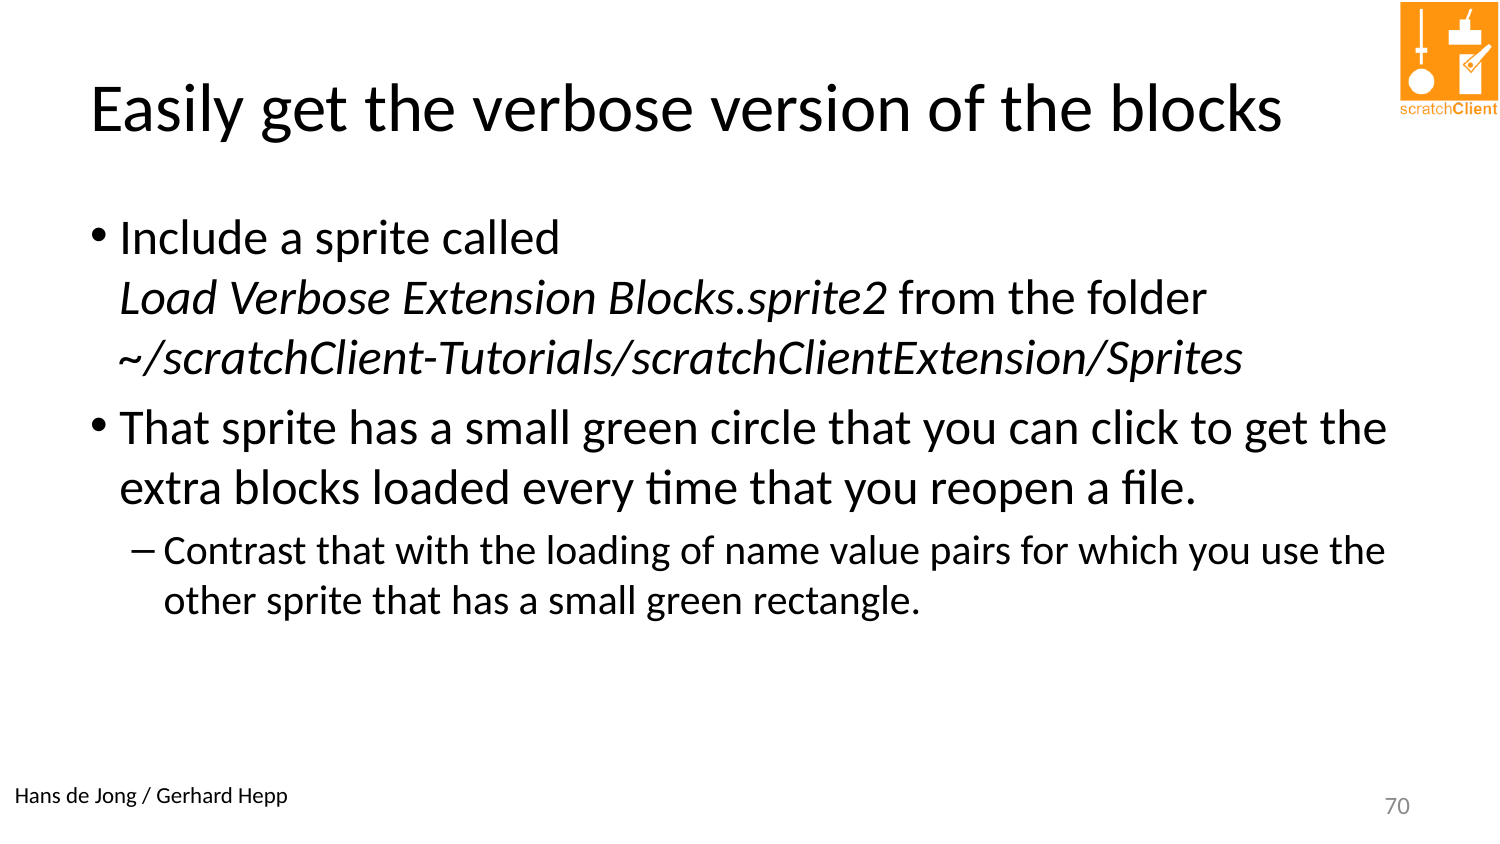

# Easily get the verbose version of the blocks
Include a sprite called
Load Verbose Extension Blocks.sprite2 from the folder ~/scratchClient-Tutorials/scratchClientExtension/Sprites
That sprite has a small green circle that you can click to get the extra blocks loaded every time that you reopen a file.
Contrast that with the loading of name value pairs for which you use the other sprite that has a small green rectangle.

70